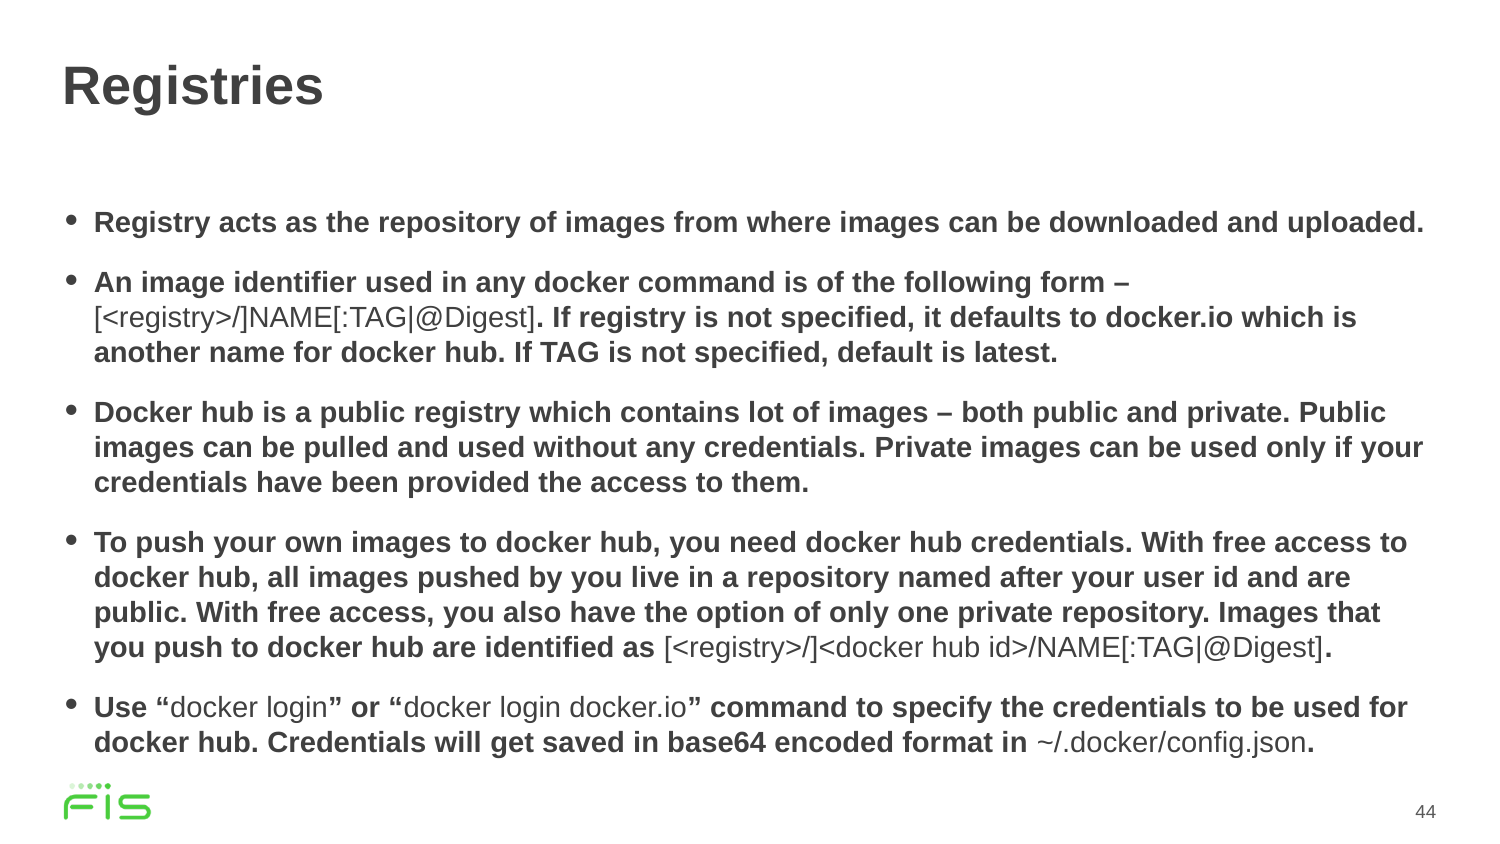

# Registries
Registry acts as the repository of images from where images can be downloaded and uploaded.
An image identifier used in any docker command is of the following form – [<registry>/]NAME[:TAG|@Digest]. If registry is not specified, it defaults to docker.io which is another name for docker hub. If TAG is not specified, default is latest.
Docker hub is a public registry which contains lot of images – both public and private. Public images can be pulled and used without any credentials. Private images can be used only if your credentials have been provided the access to them.
To push your own images to docker hub, you need docker hub credentials. With free access to docker hub, all images pushed by you live in a repository named after your user id and are public. With free access, you also have the option of only one private repository. Images that you push to docker hub are identified as [<registry>/]<docker hub id>/NAME[:TAG|@Digest].
Use “docker login” or “docker login docker.io” command to specify the credentials to be used for docker hub. Credentials will get saved in base64 encoded format in ~/.docker/config.json.
44